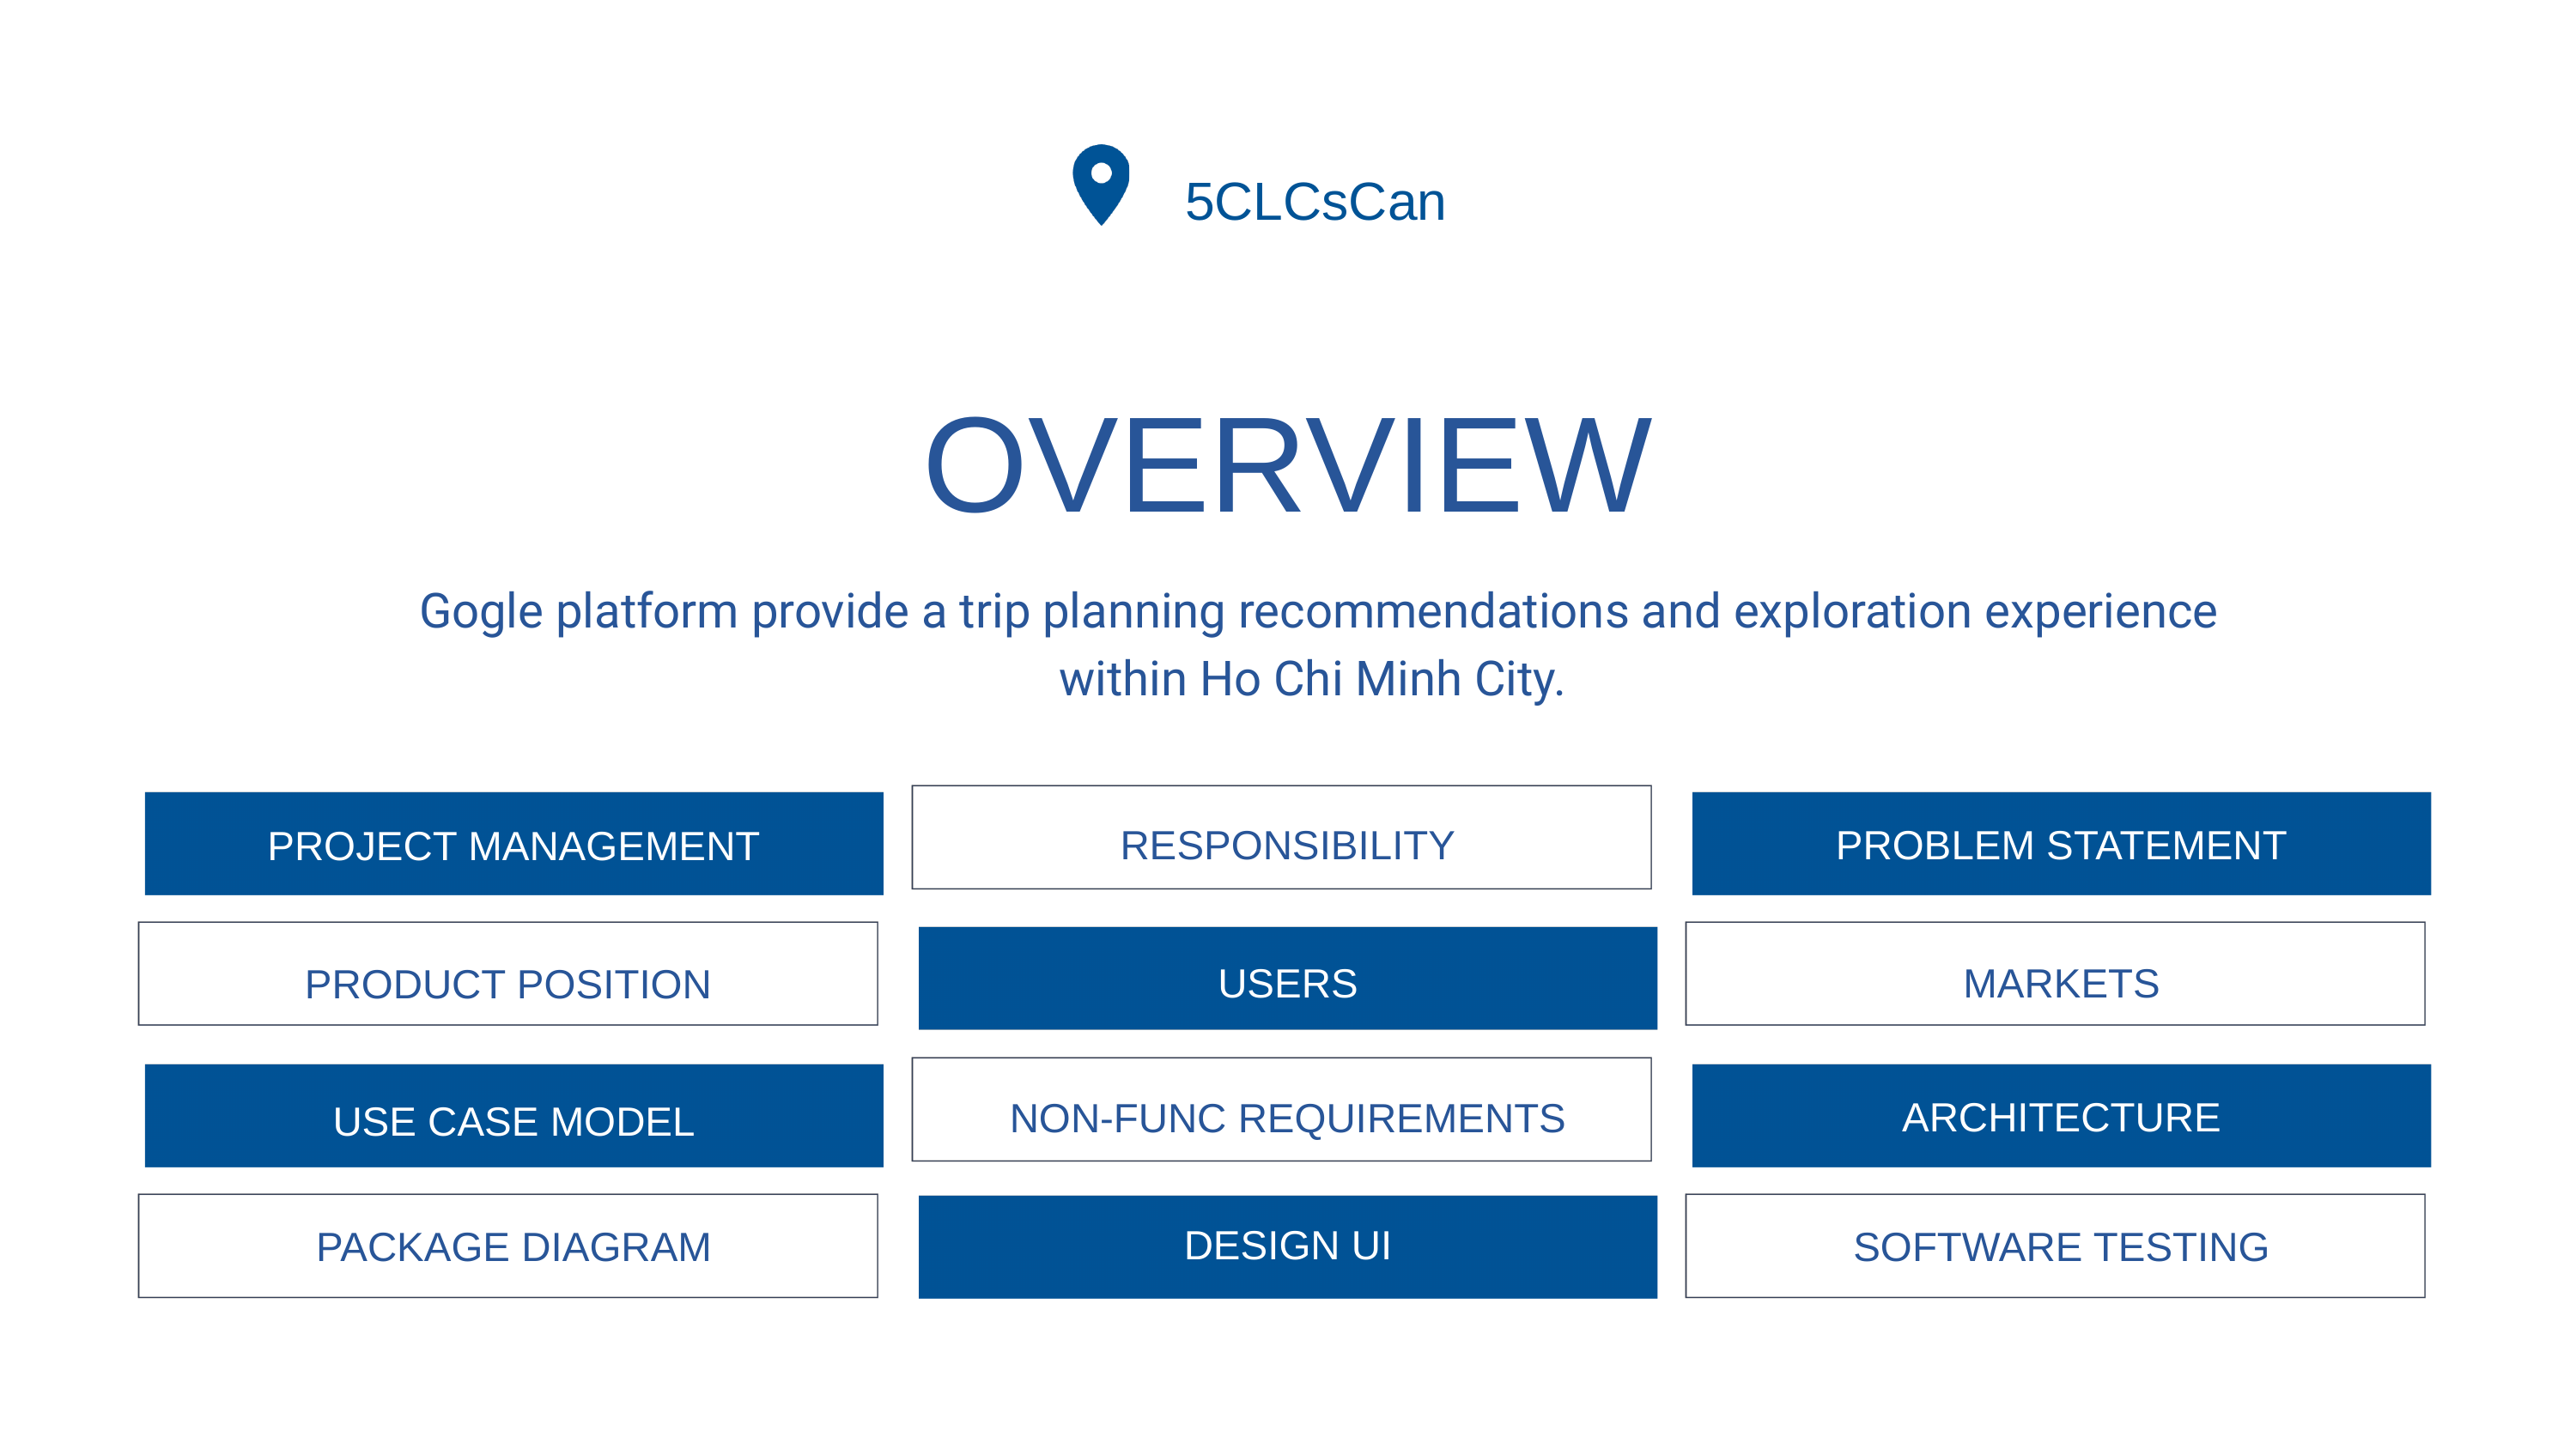

5CLCsCan
OVERVIEW
Gogle platform provide a trip planning recommendations and exploration experience within Ho Chi Minh City.

RESPONSIBILITY
PROBLEM STATEMENT
PROJECT MANAGEMENT

USERS
MARKETS
PRODUCT POSITION

ARCHITECTURE
NON-FUNC REQUIREMENTS
USE CASE MODEL

DESIGN UI
PACKAGE DIAGRAM
SOFTWARE TESTING